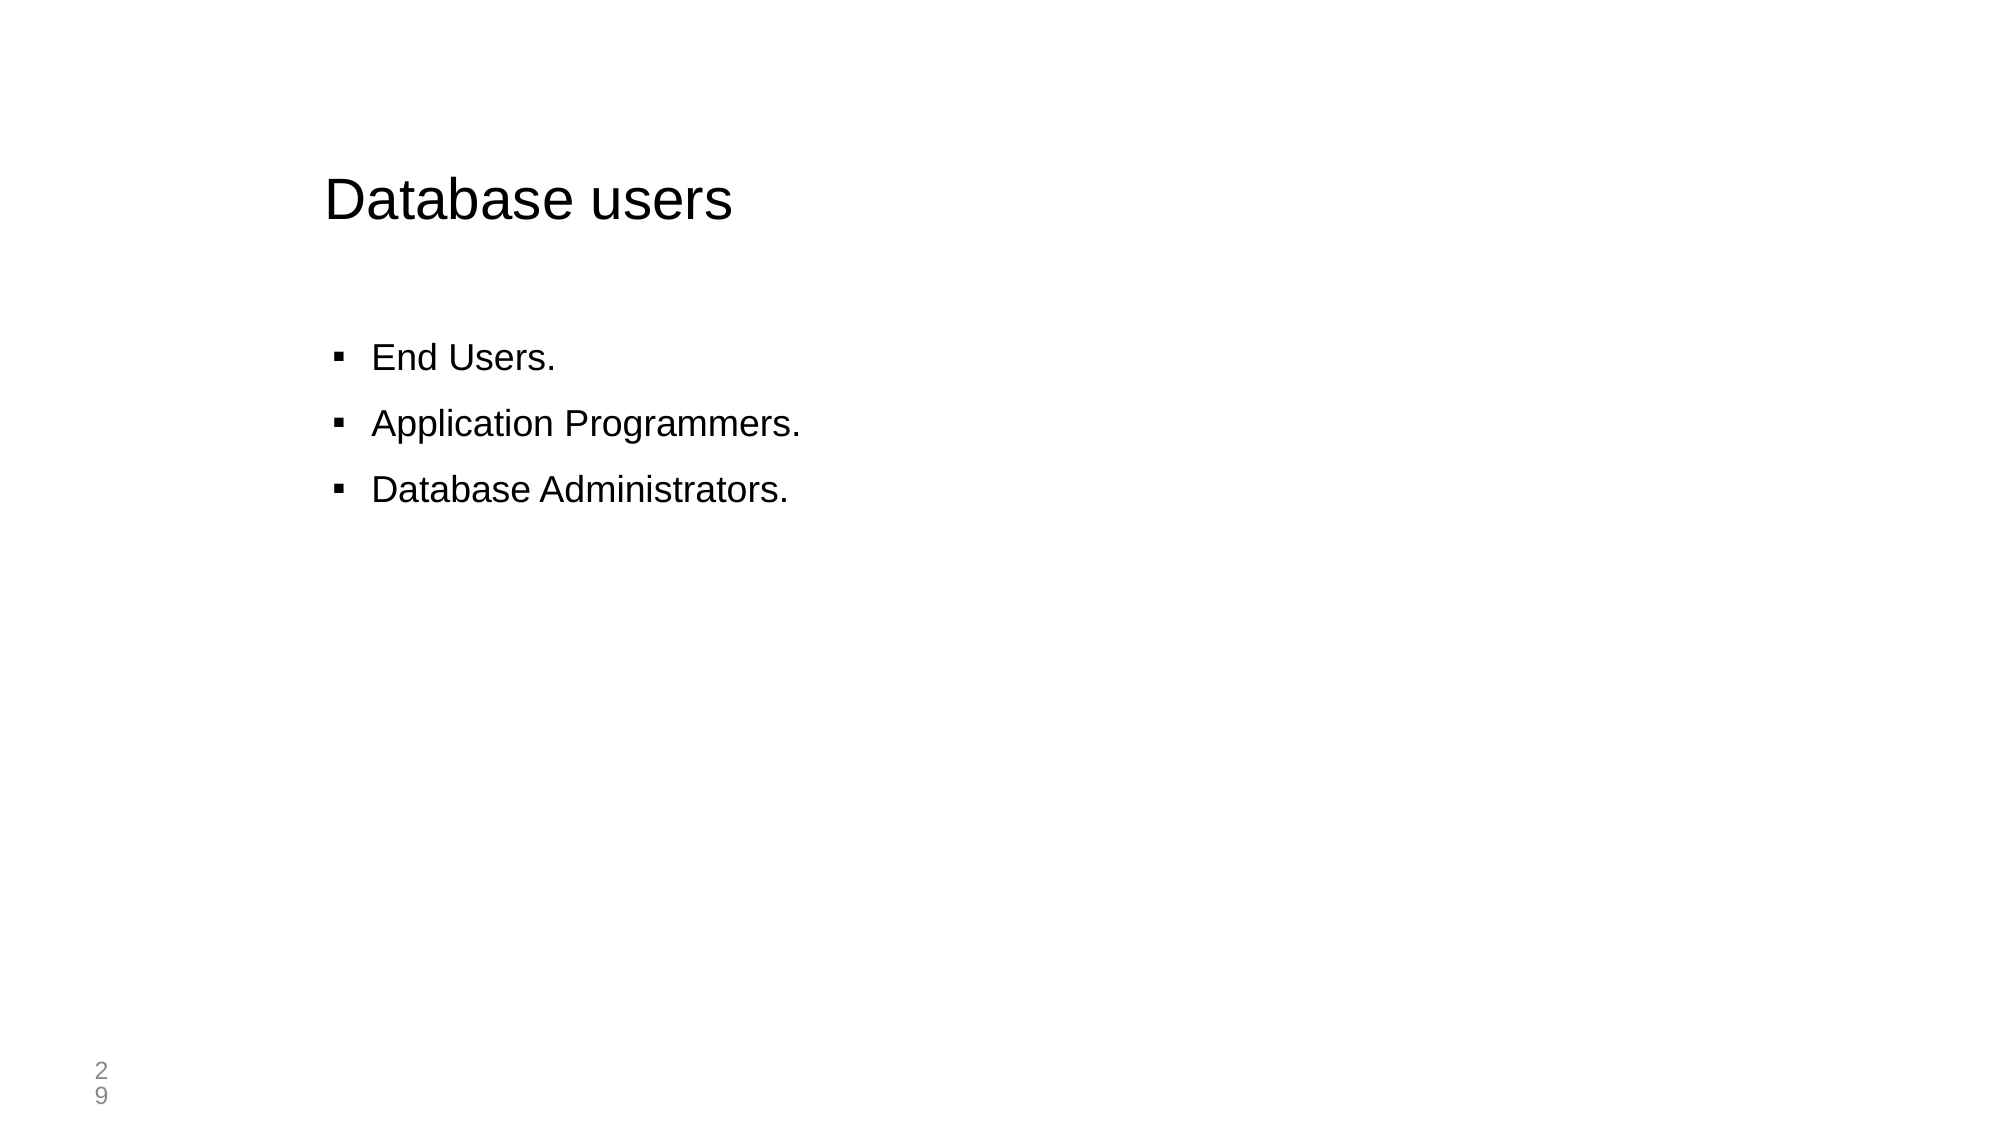

# Database users
End Users.
Application Programmers.
Database Administrators.
29
29￼